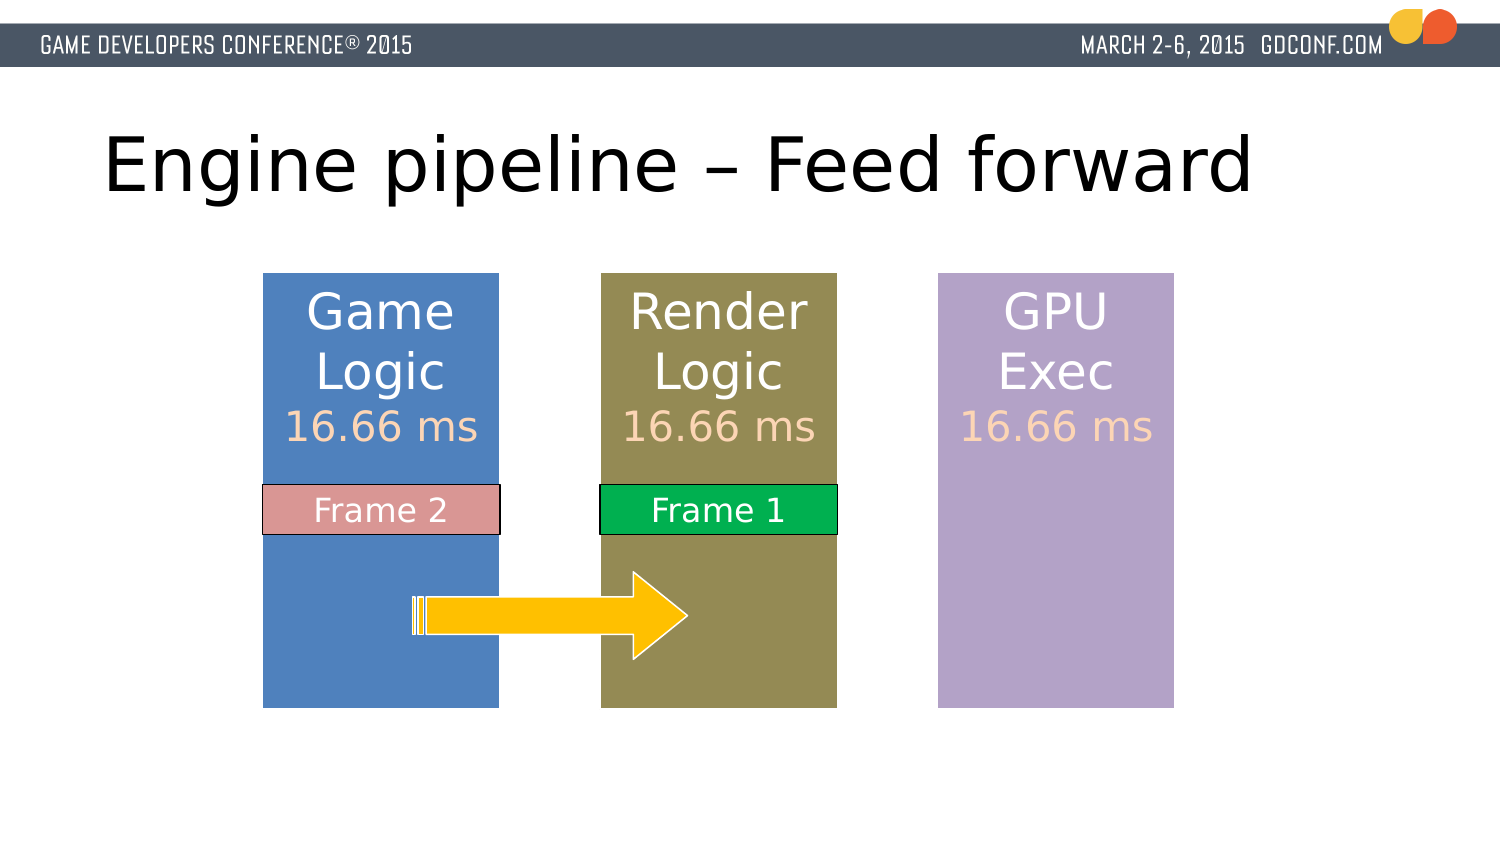

# Engine pipeline – Feed forward
Game Logic
16.66 ms
Render Logic
16.66 ms

GPU Exec
16.66 ms

Frame 2
Frame 1